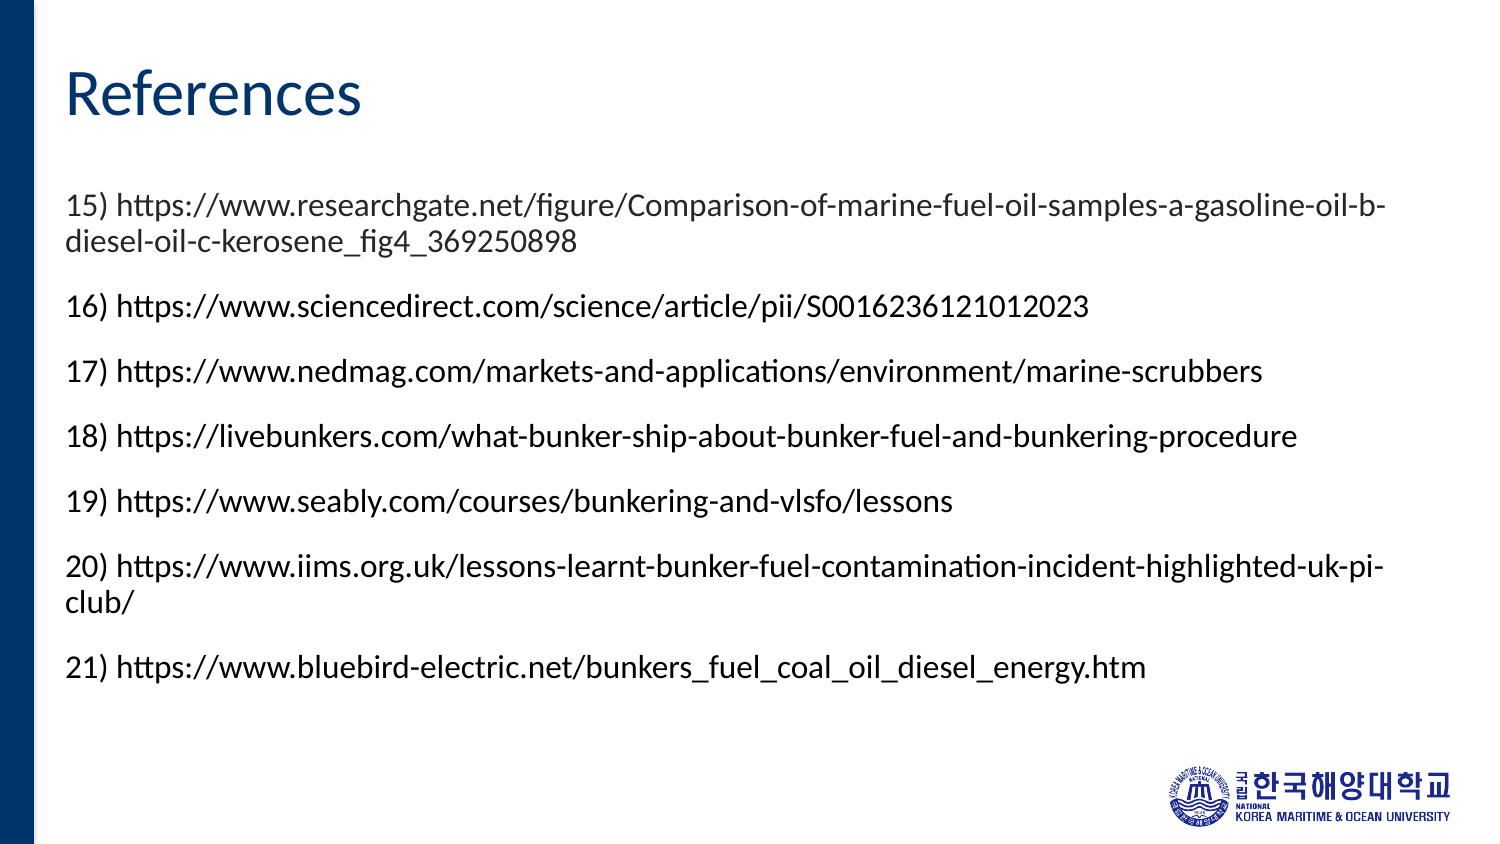

# References
15) https://www.researchgate.net/figure/Comparison-of-marine-fuel-oil-samples-a-gasoline-oil-b-diesel-oil-c-kerosene_fig4_369250898
16) https://www.sciencedirect.com/science/article/pii/S0016236121012023
17) https://www.nedmag.com/markets-and-applications/environment/marine-scrubbers
18) https://livebunkers.com/what-bunker-ship-about-bunker-fuel-and-bunkering-procedure
19) https://www.seably.com/courses/bunkering-and-vlsfo/lessons
20) https://www.iims.org.uk/lessons-learnt-bunker-fuel-contamination-incident-highlighted-uk-pi-club/
21) https://www.bluebird-electric.net/bunkers_fuel_coal_oil_diesel_energy.htm